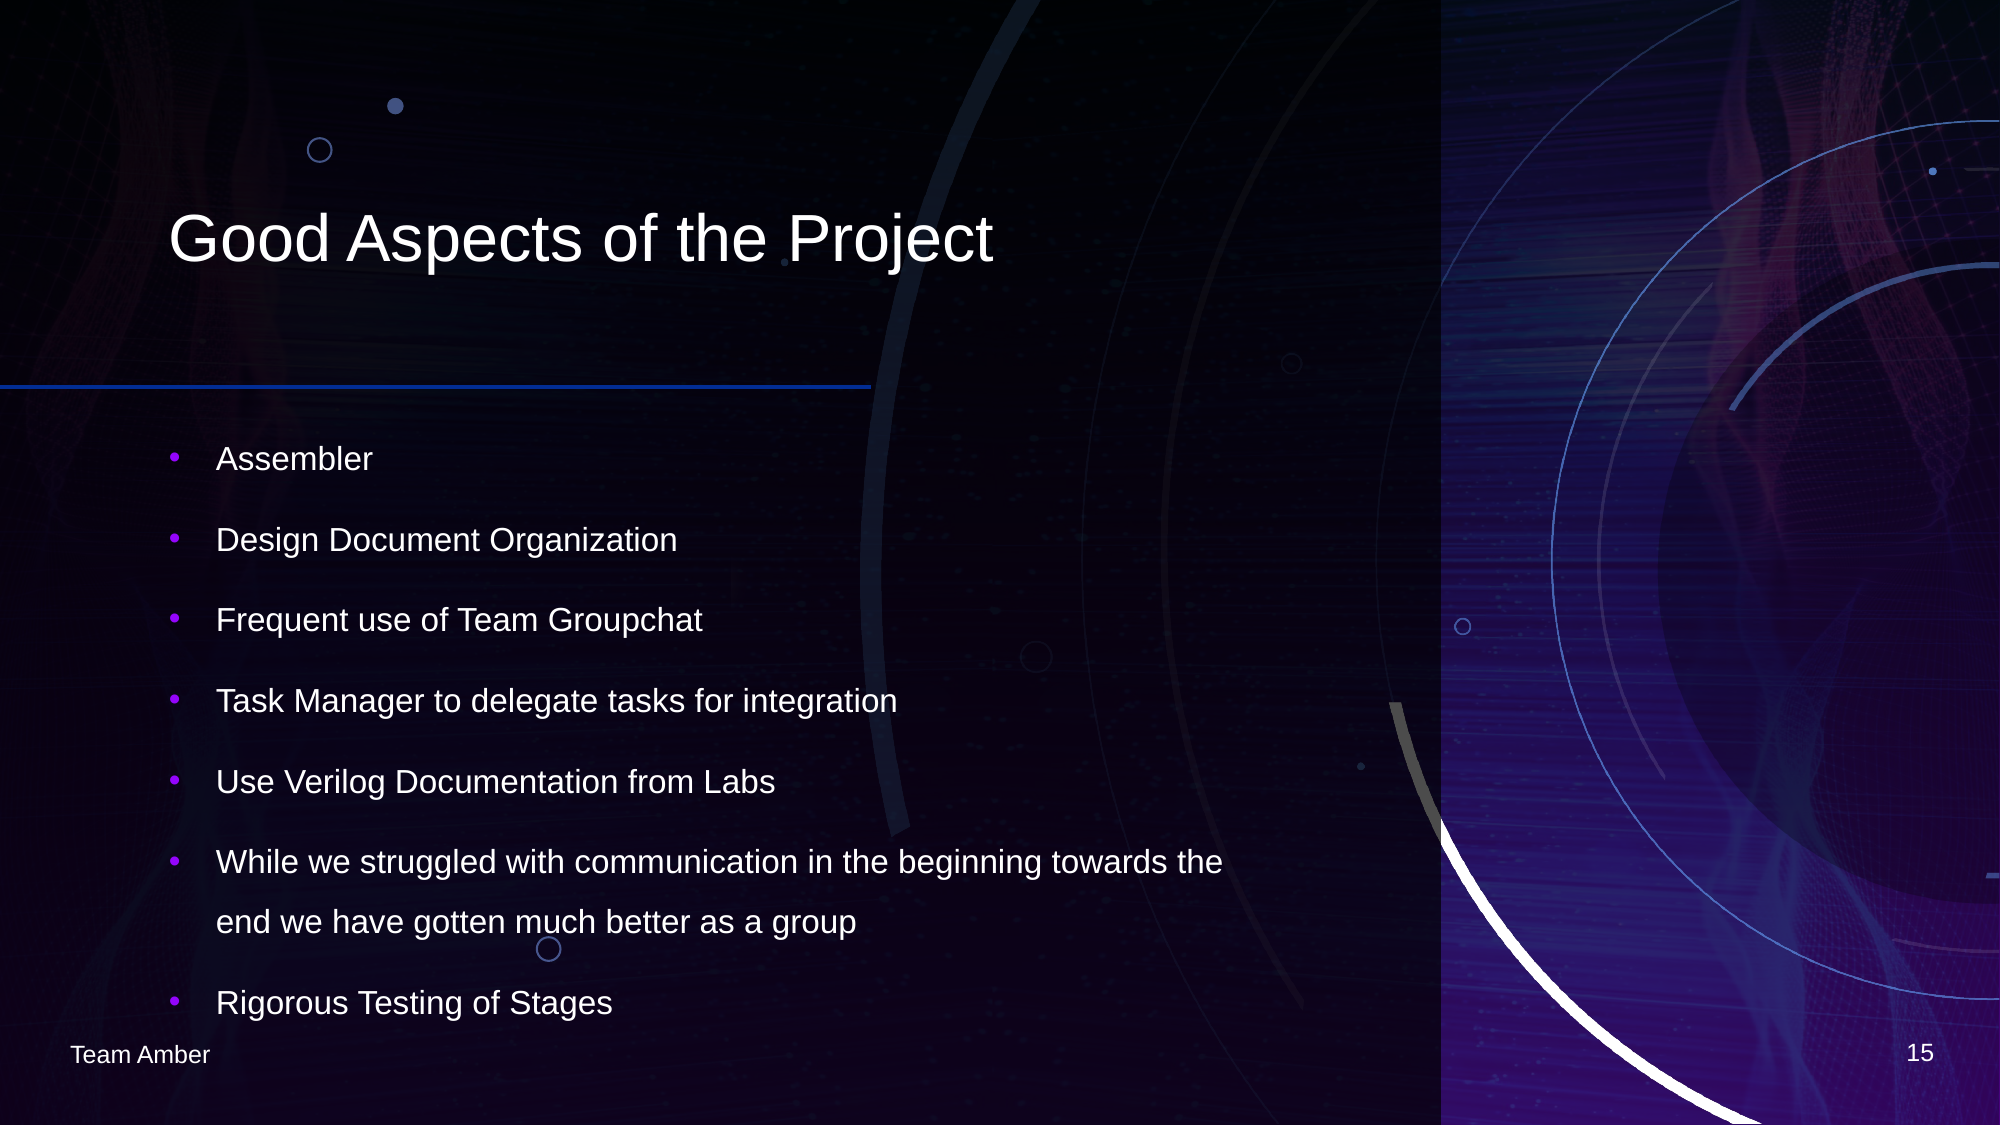

# Good Aspects of the Project
Assembler
Design Document Organization
Frequent use of Team Groupchat
Task Manager to delegate tasks for integration
Use Verilog Documentation from Labs
While we struggled with communication in the beginning towards the end we have gotten much better as a group
Rigorous Testing of Stages

15
Team Amber